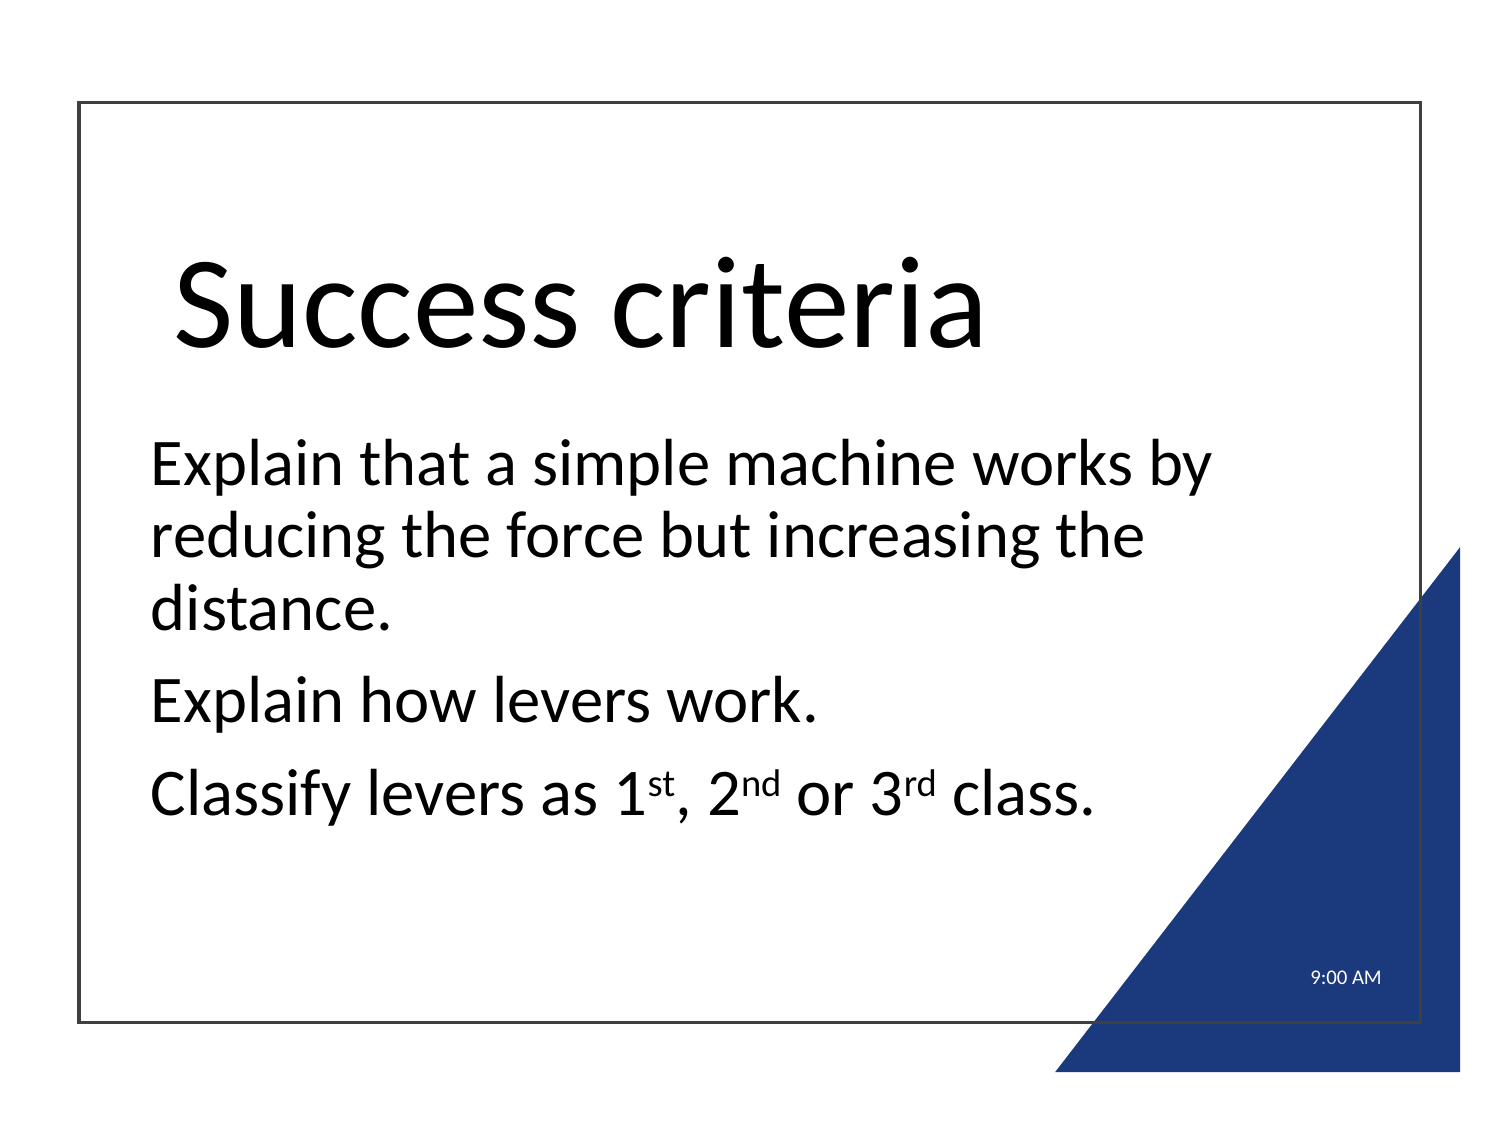

# Success criteria
Explain that a simple machine works by reducing the force but increasing the distance.
Explain how levers work.
Classify levers as 1st, 2nd or 3rd class.

9:00 AM